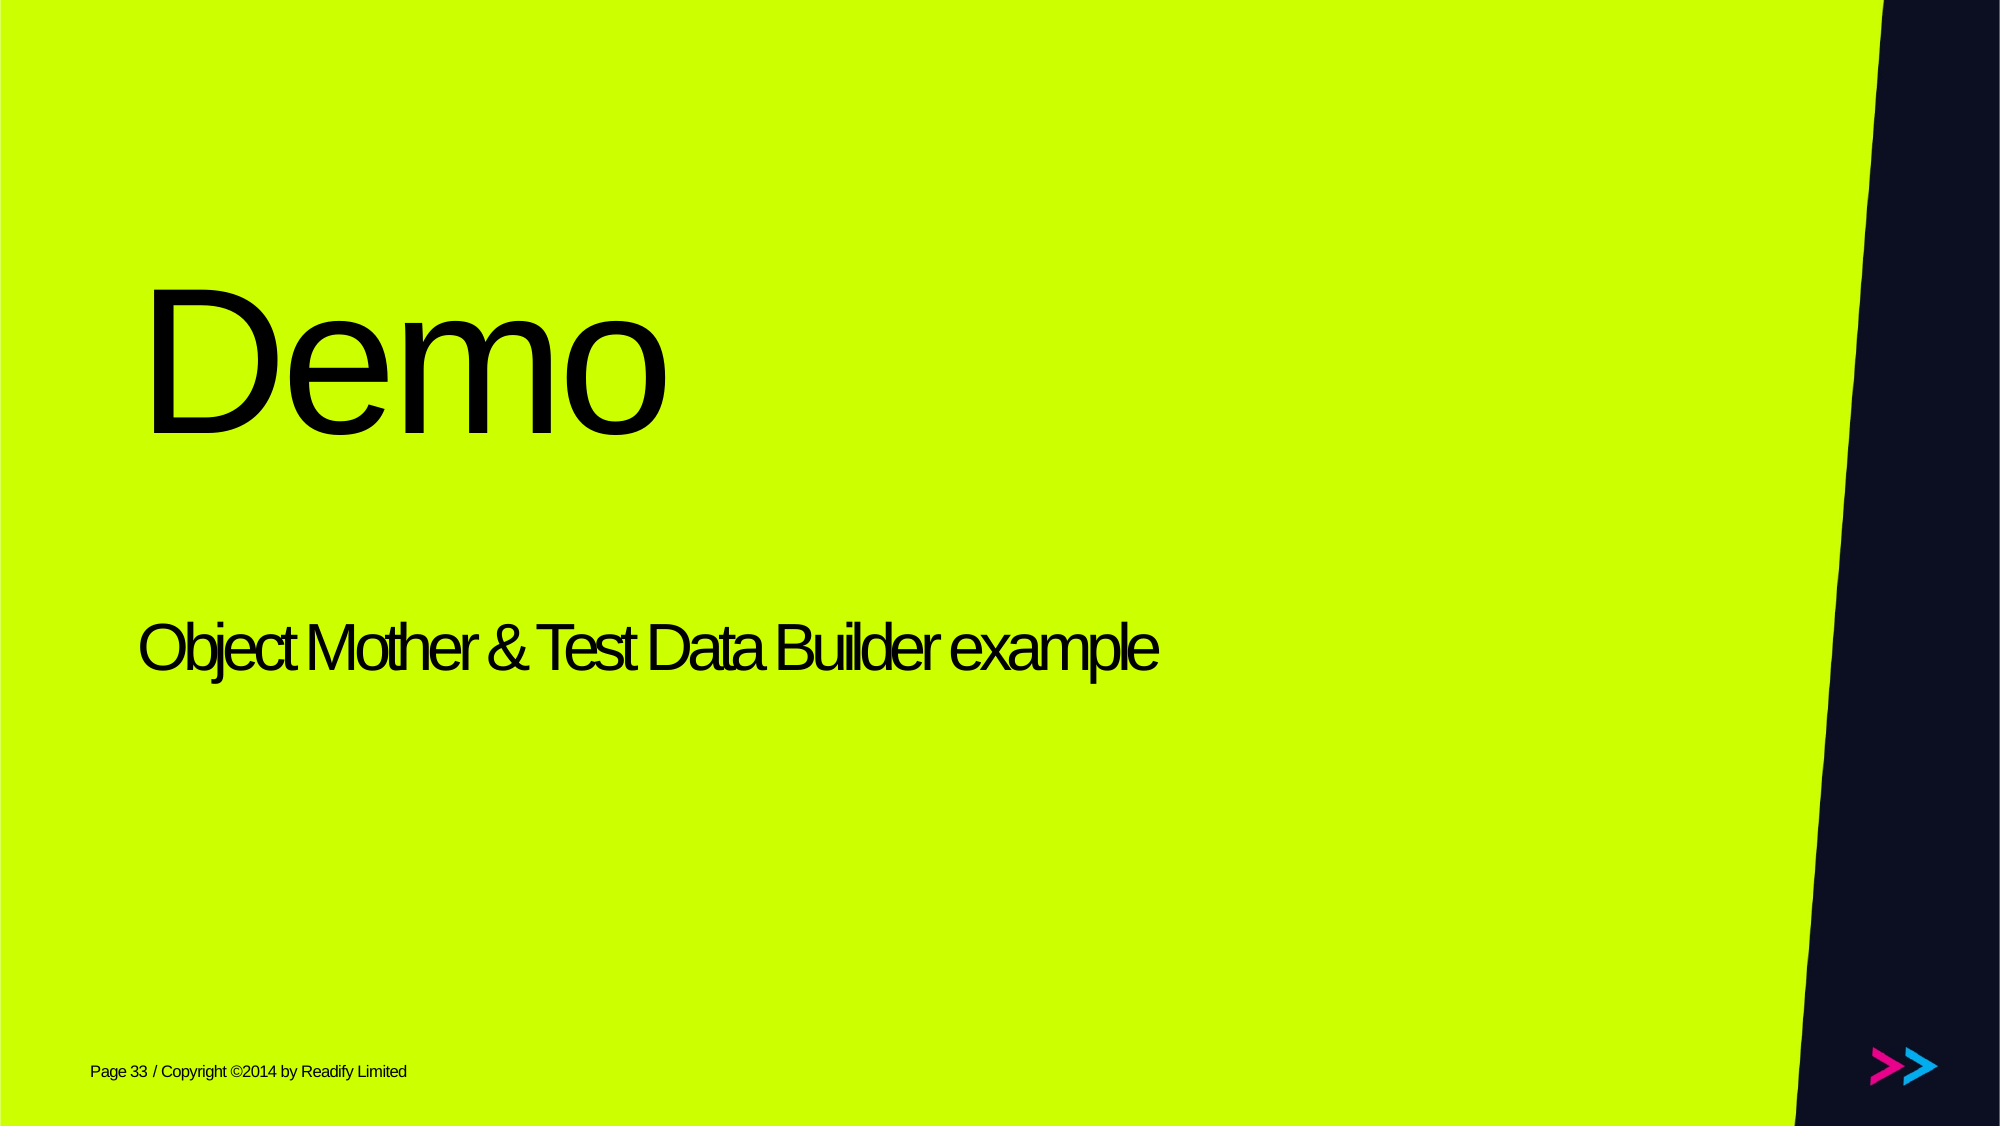

# Demo Object Mother & Test Data Builder example
33
/ Copyright ©2014 by Readify Limited